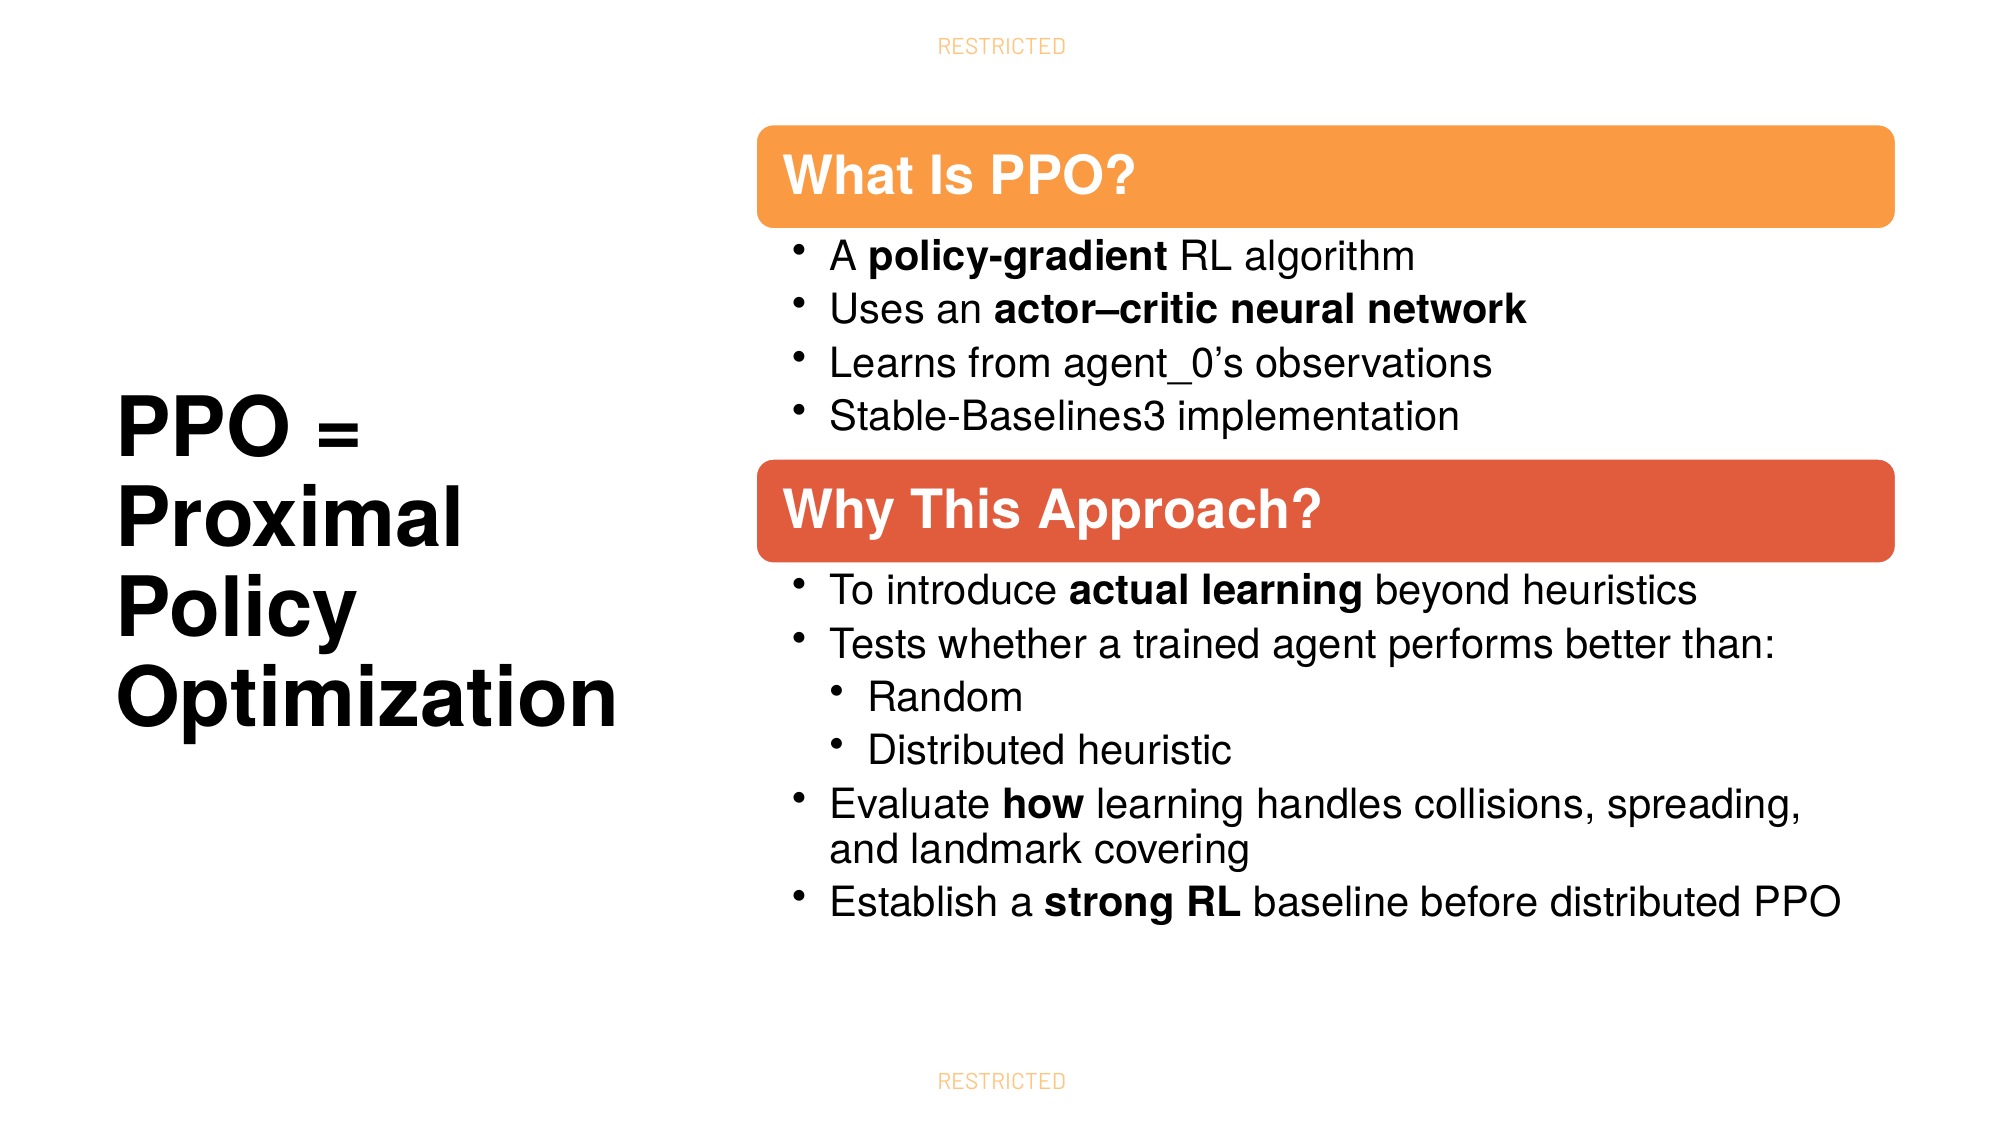

# PPO = Proximal Policy Optimization
What Is PPO?
A policy-gradient RL algorithm
Uses an actor–critic neural network
Learns from agent_0’s observations
Stable-Baselines3 implementation
Why This Approach?
To introduce actual learning beyond heuristics
Tests whether a trained agent performs better than:
Random
Distributed heuristic
Evaluate how learning handles collisions, spreading, and landmark covering
Establish a strong RL baseline before distributed PPO